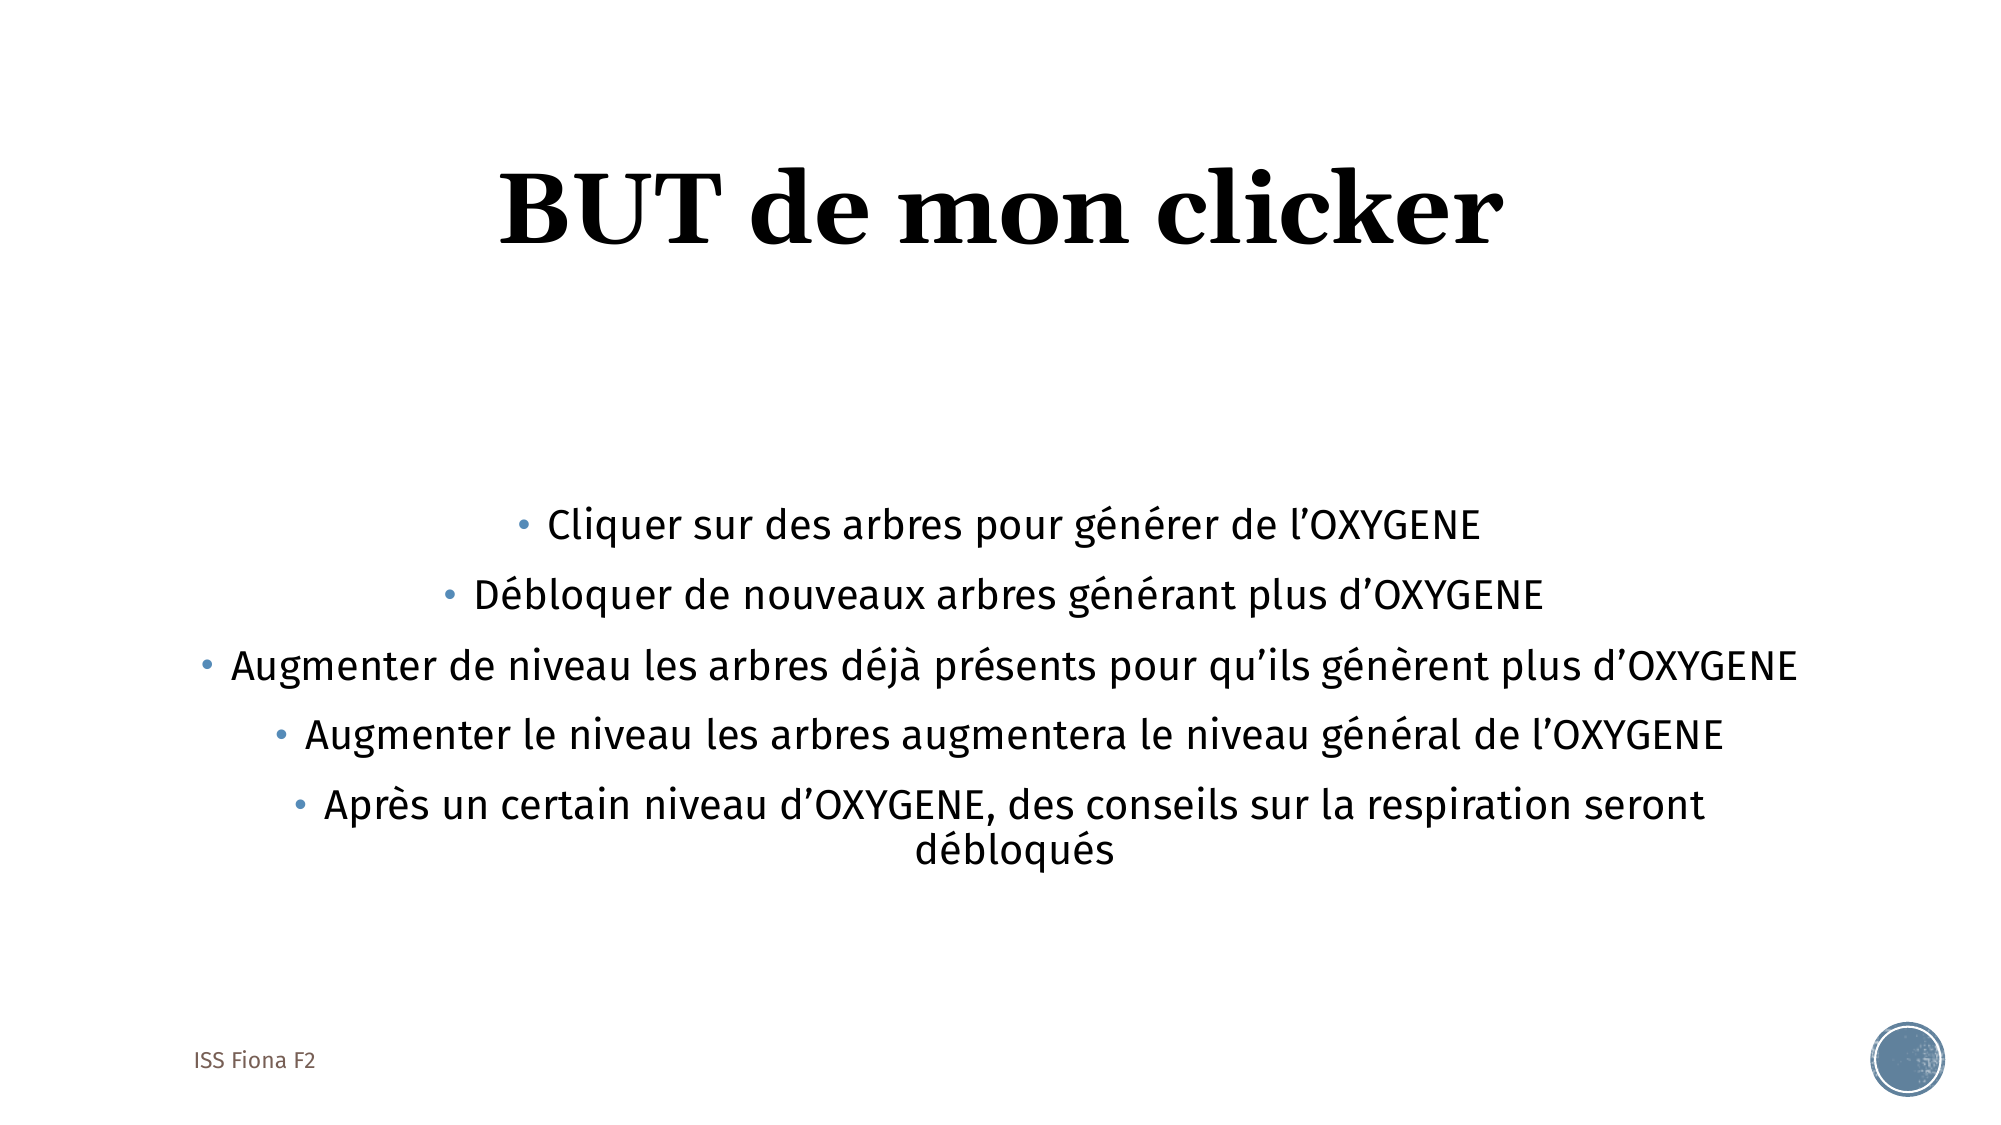

# BUT de mon clicker
Cliquer sur des arbres pour générer de l’OXYGENE
Débloquer de nouveaux arbres générant plus d’OXYGENE
Augmenter de niveau les arbres déjà présents pour qu’ils génèrent plus d’OXYGENE
Augmenter le niveau les arbres augmentera le niveau général de l’OXYGENE
Après un certain niveau d’OXYGENE, des conseils sur la respiration seront débloqués
ISS Fiona F2